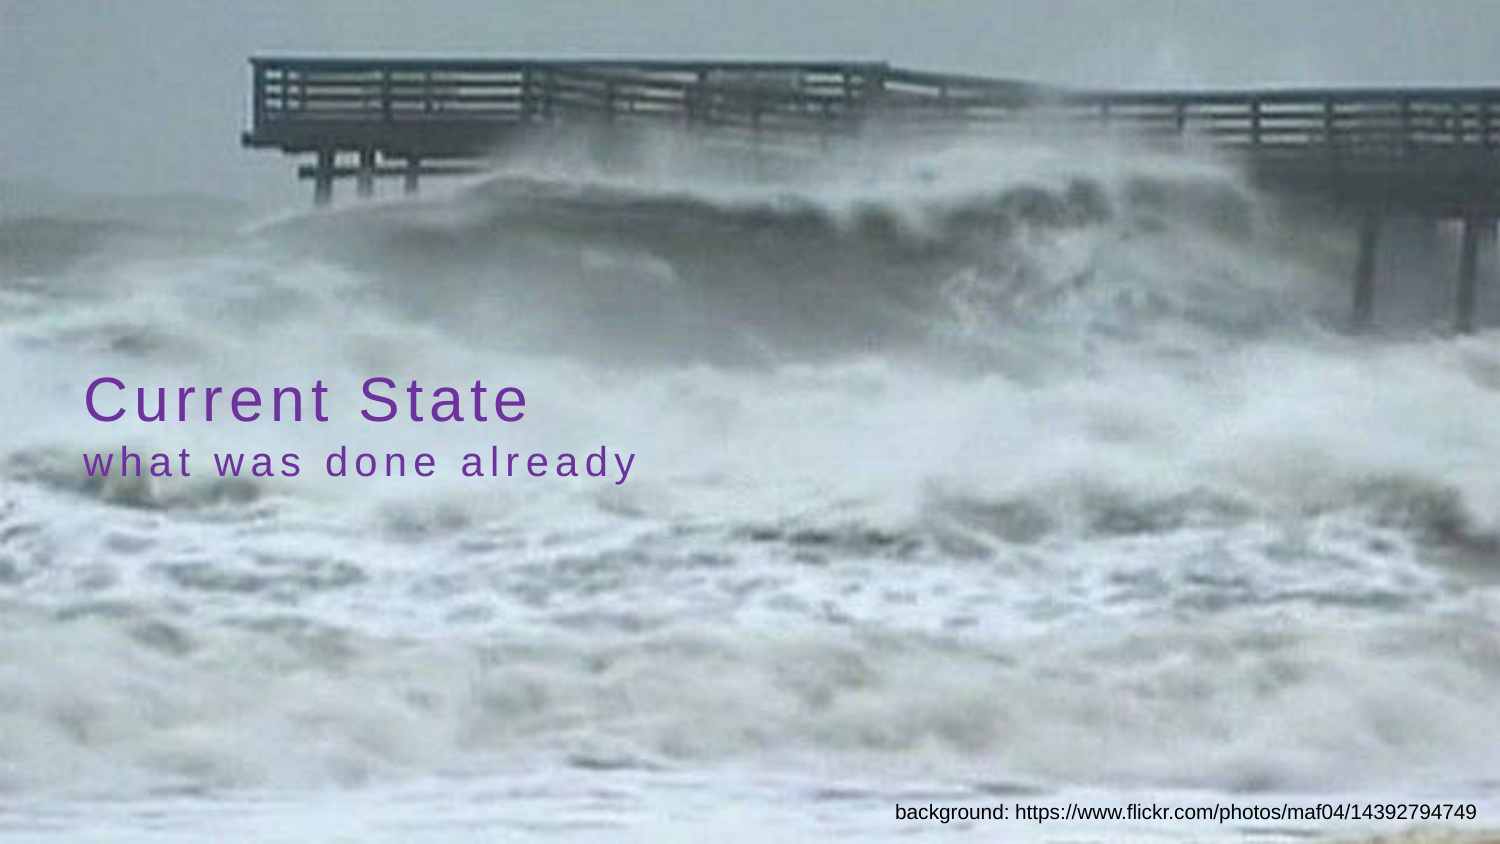

# Current State what was done already

background: https://www.flickr.com/photos/maf04/14392794749